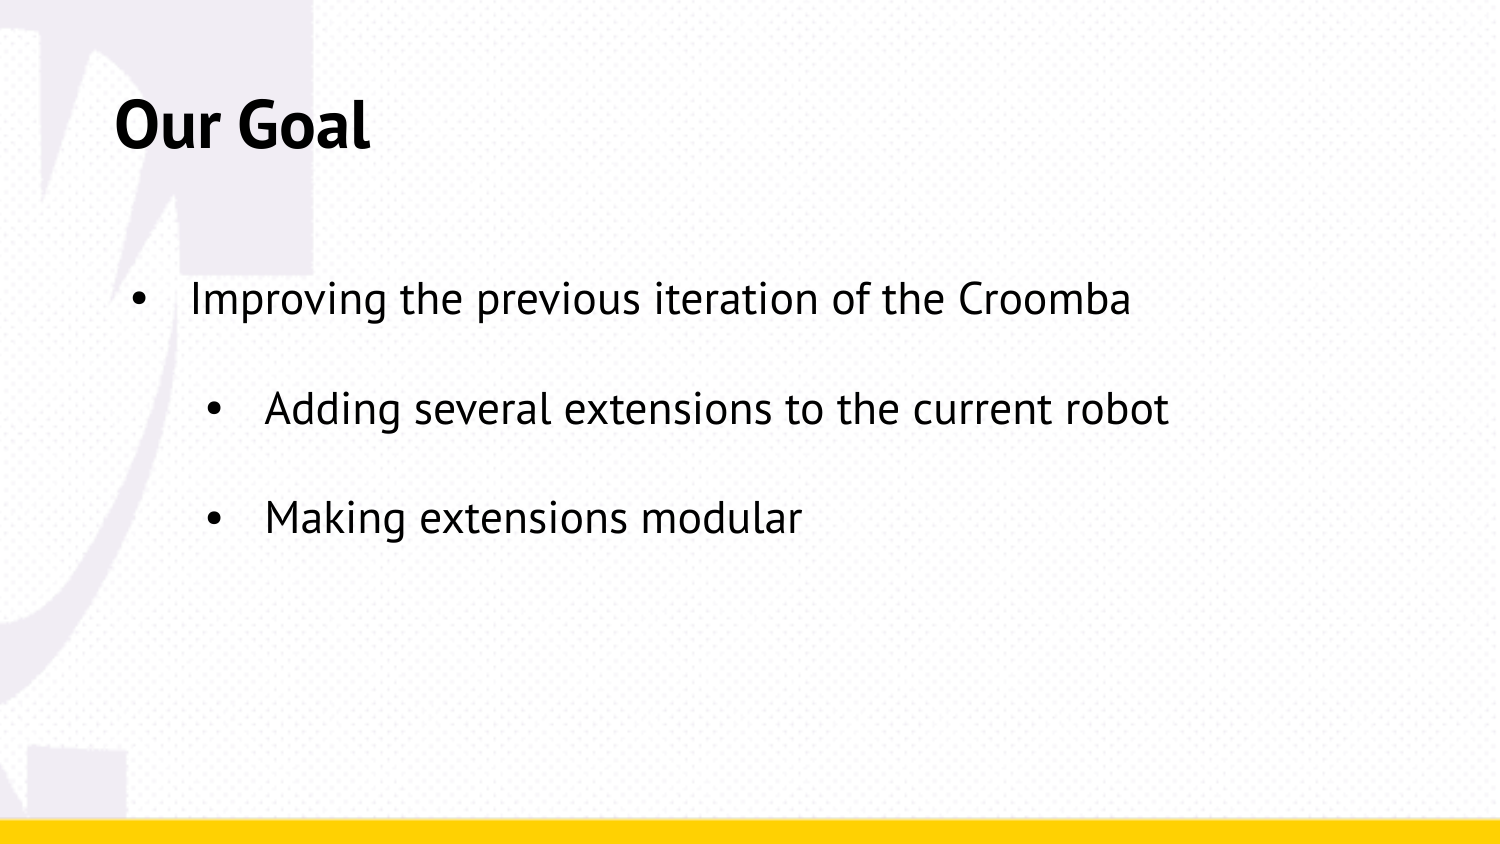

# Our Goal
Improving the previous iteration of the Croomba
Adding several extensions to the current robot
Making extensions modular